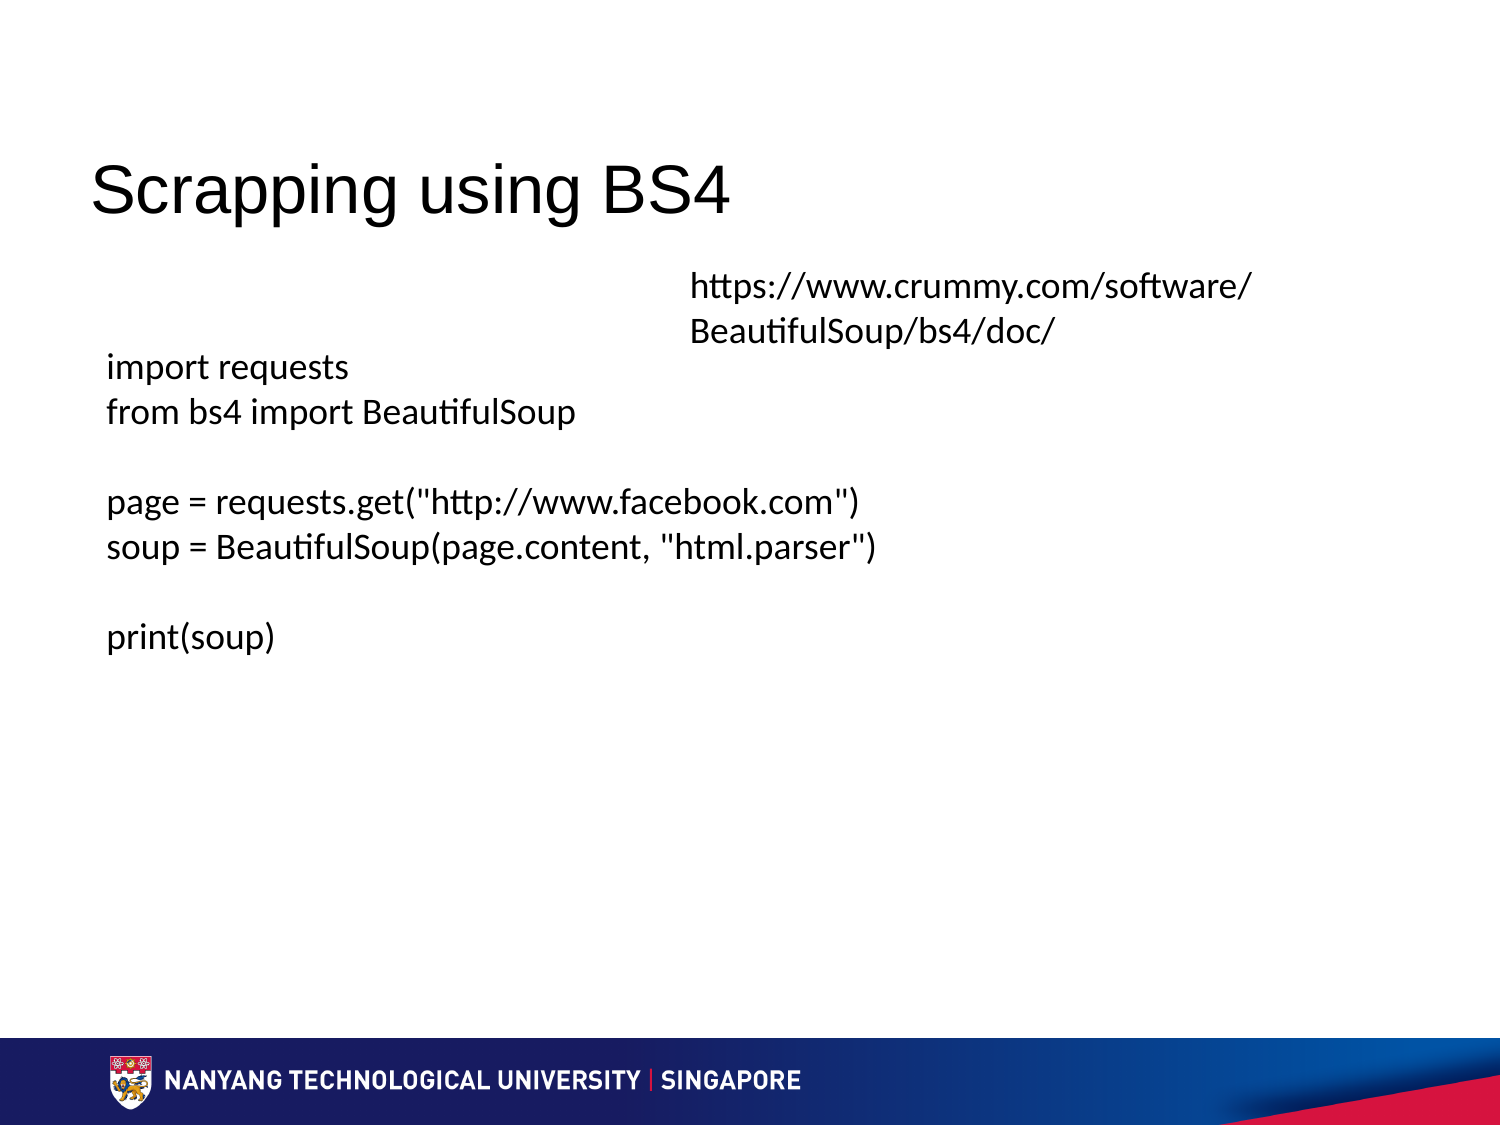

# Scrapping using BS4
https://www.crummy.com/software/BeautifulSoup/bs4/doc/
import requests
from bs4 import BeautifulSoup

page = requests.get("http://www.facebook.com")
soup = BeautifulSoup(page.content, "html.parser")

print(soup)